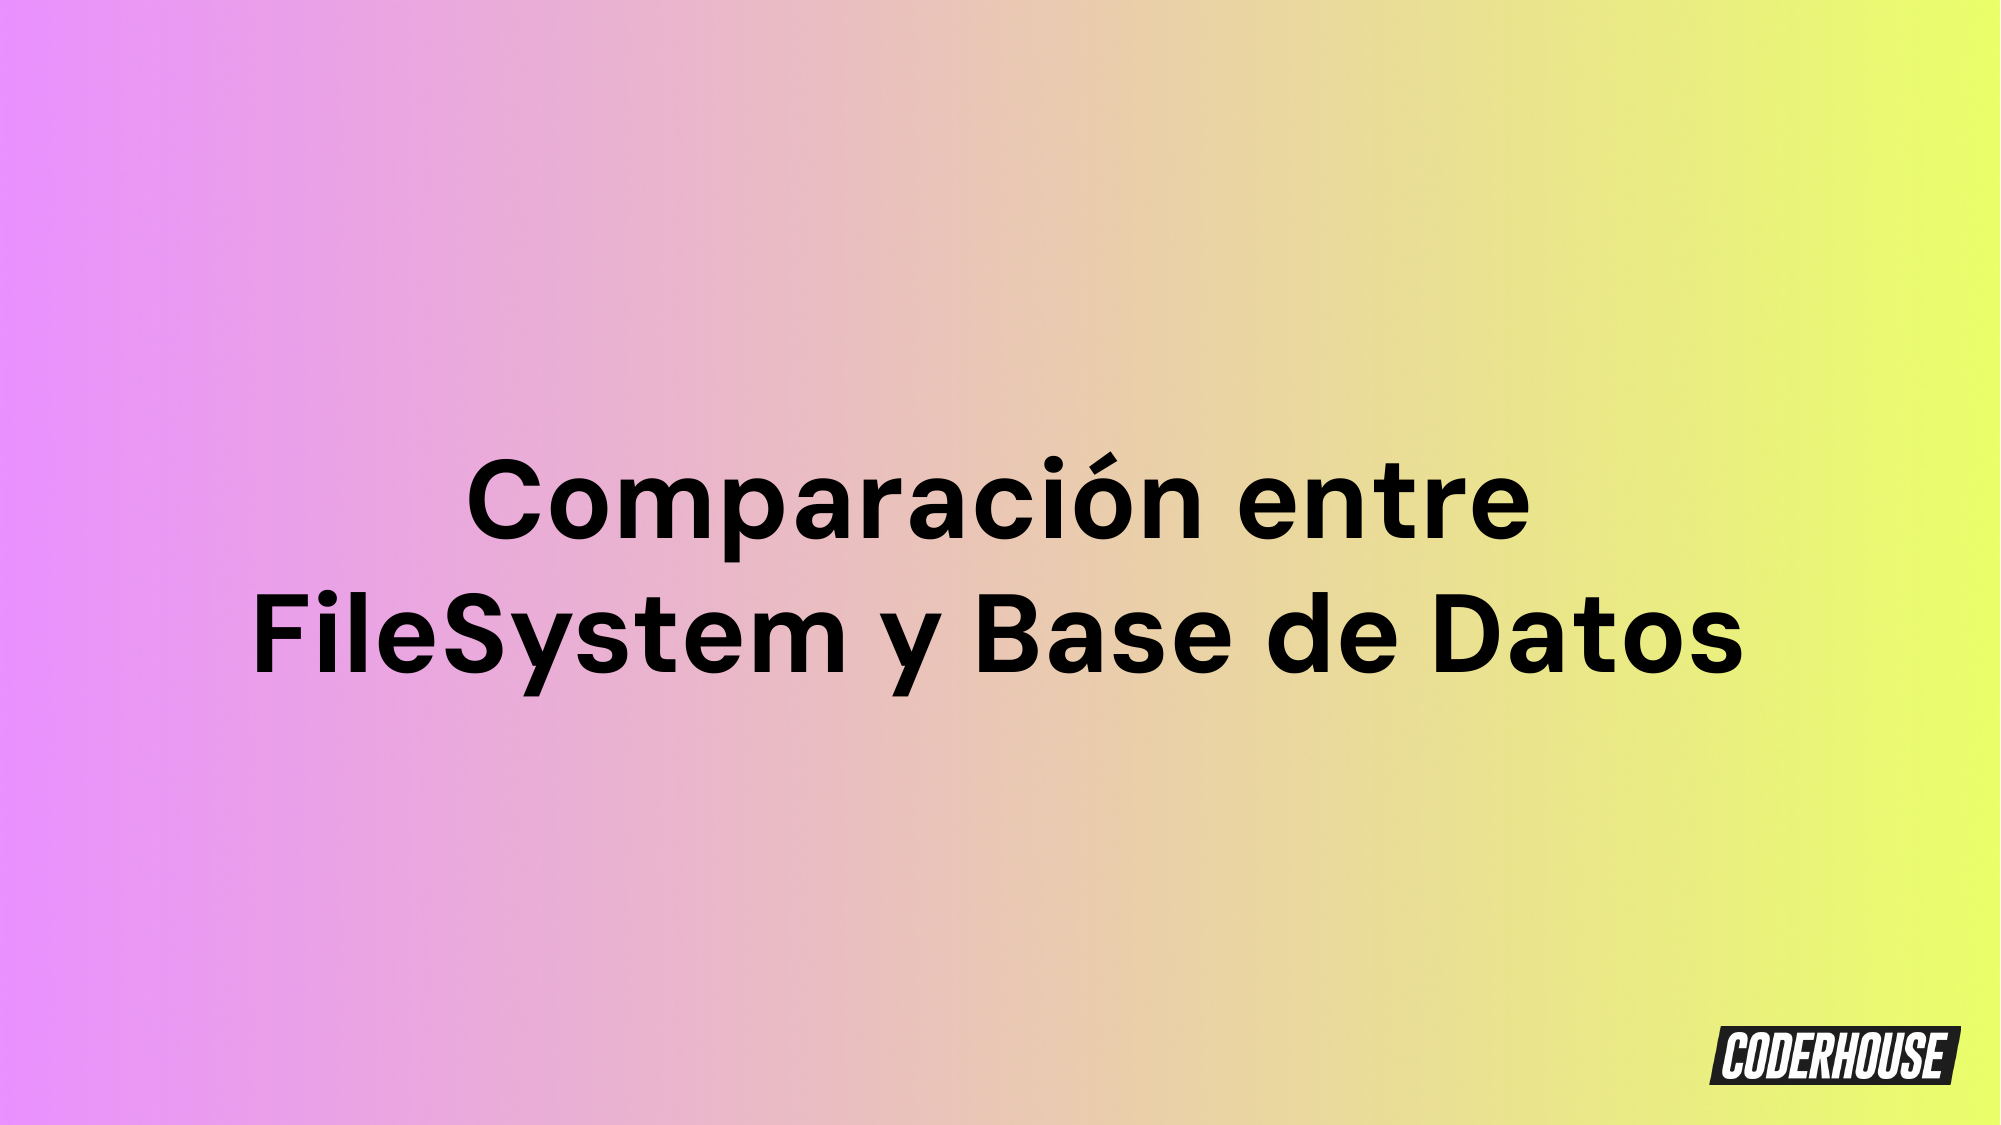

Comparación entre FileSystem y Base de Datos